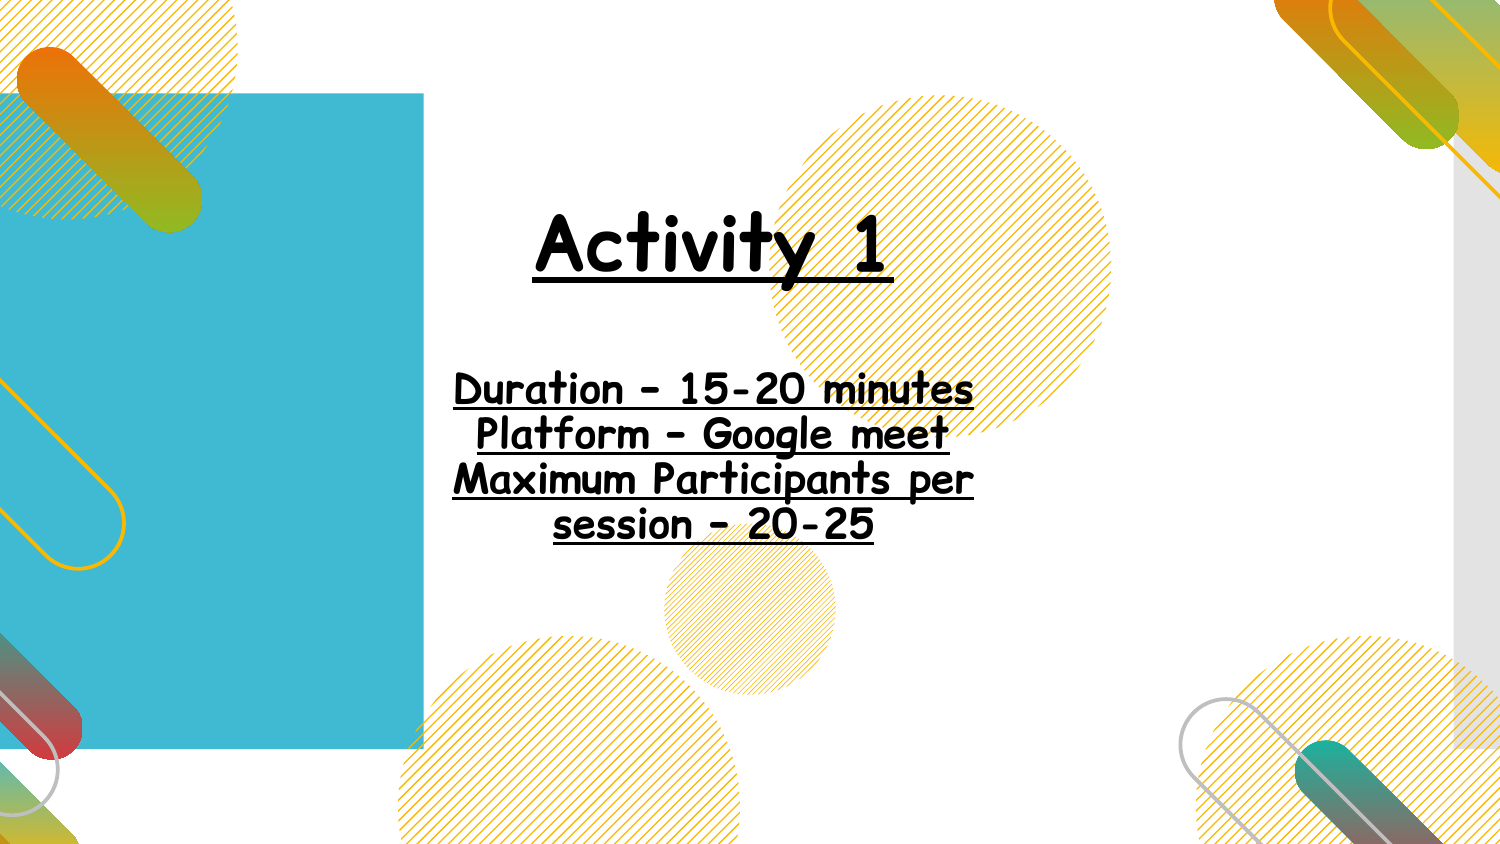

Activity 1

Duration – 15-20 minutes
Platform – Google meet
Maximum Participants per session – 20-25